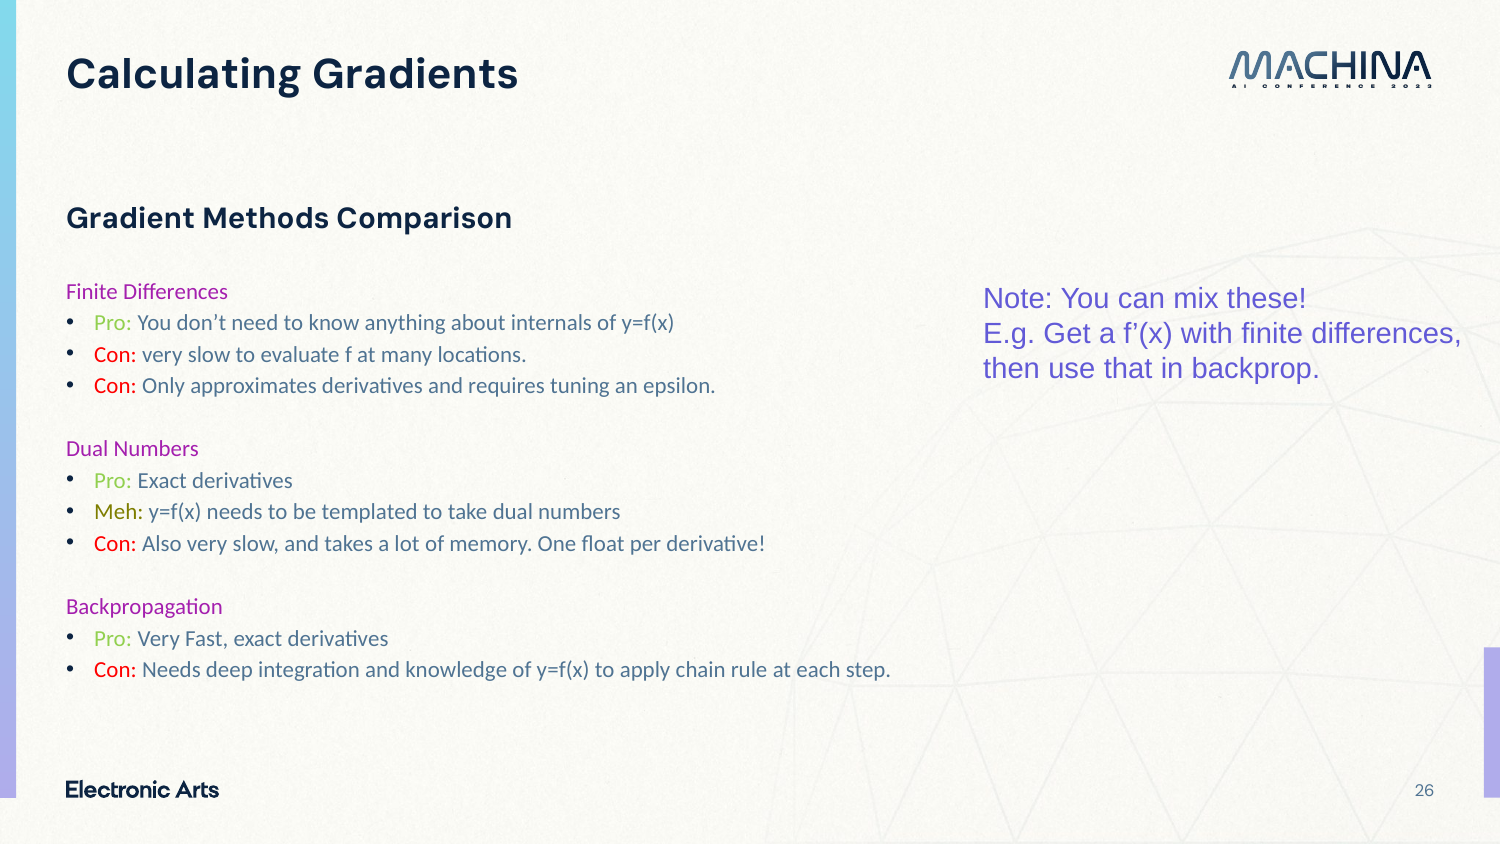

# Calculating Gradients
Gradient Methods Comparison
Note: You can mix these!
E.g. Get a f’(x) with finite differences,
then use that in backprop.
Finite Differences
Pro: You don’t need to know anything about internals of y=f(x)
Con: very slow to evaluate f at many locations.
Con: Only approximates derivatives and requires tuning an epsilon.

Dual Numbers
Pro: Exact derivatives
Meh: y=f(x) needs to be templated to take dual numbers
Con: Also very slow, and takes a lot of memory. One float per derivative!

Backpropagation
Pro: Very Fast, exact derivatives
Con: Needs deep integration and knowledge of y=f(x) to apply chain rule at each step.